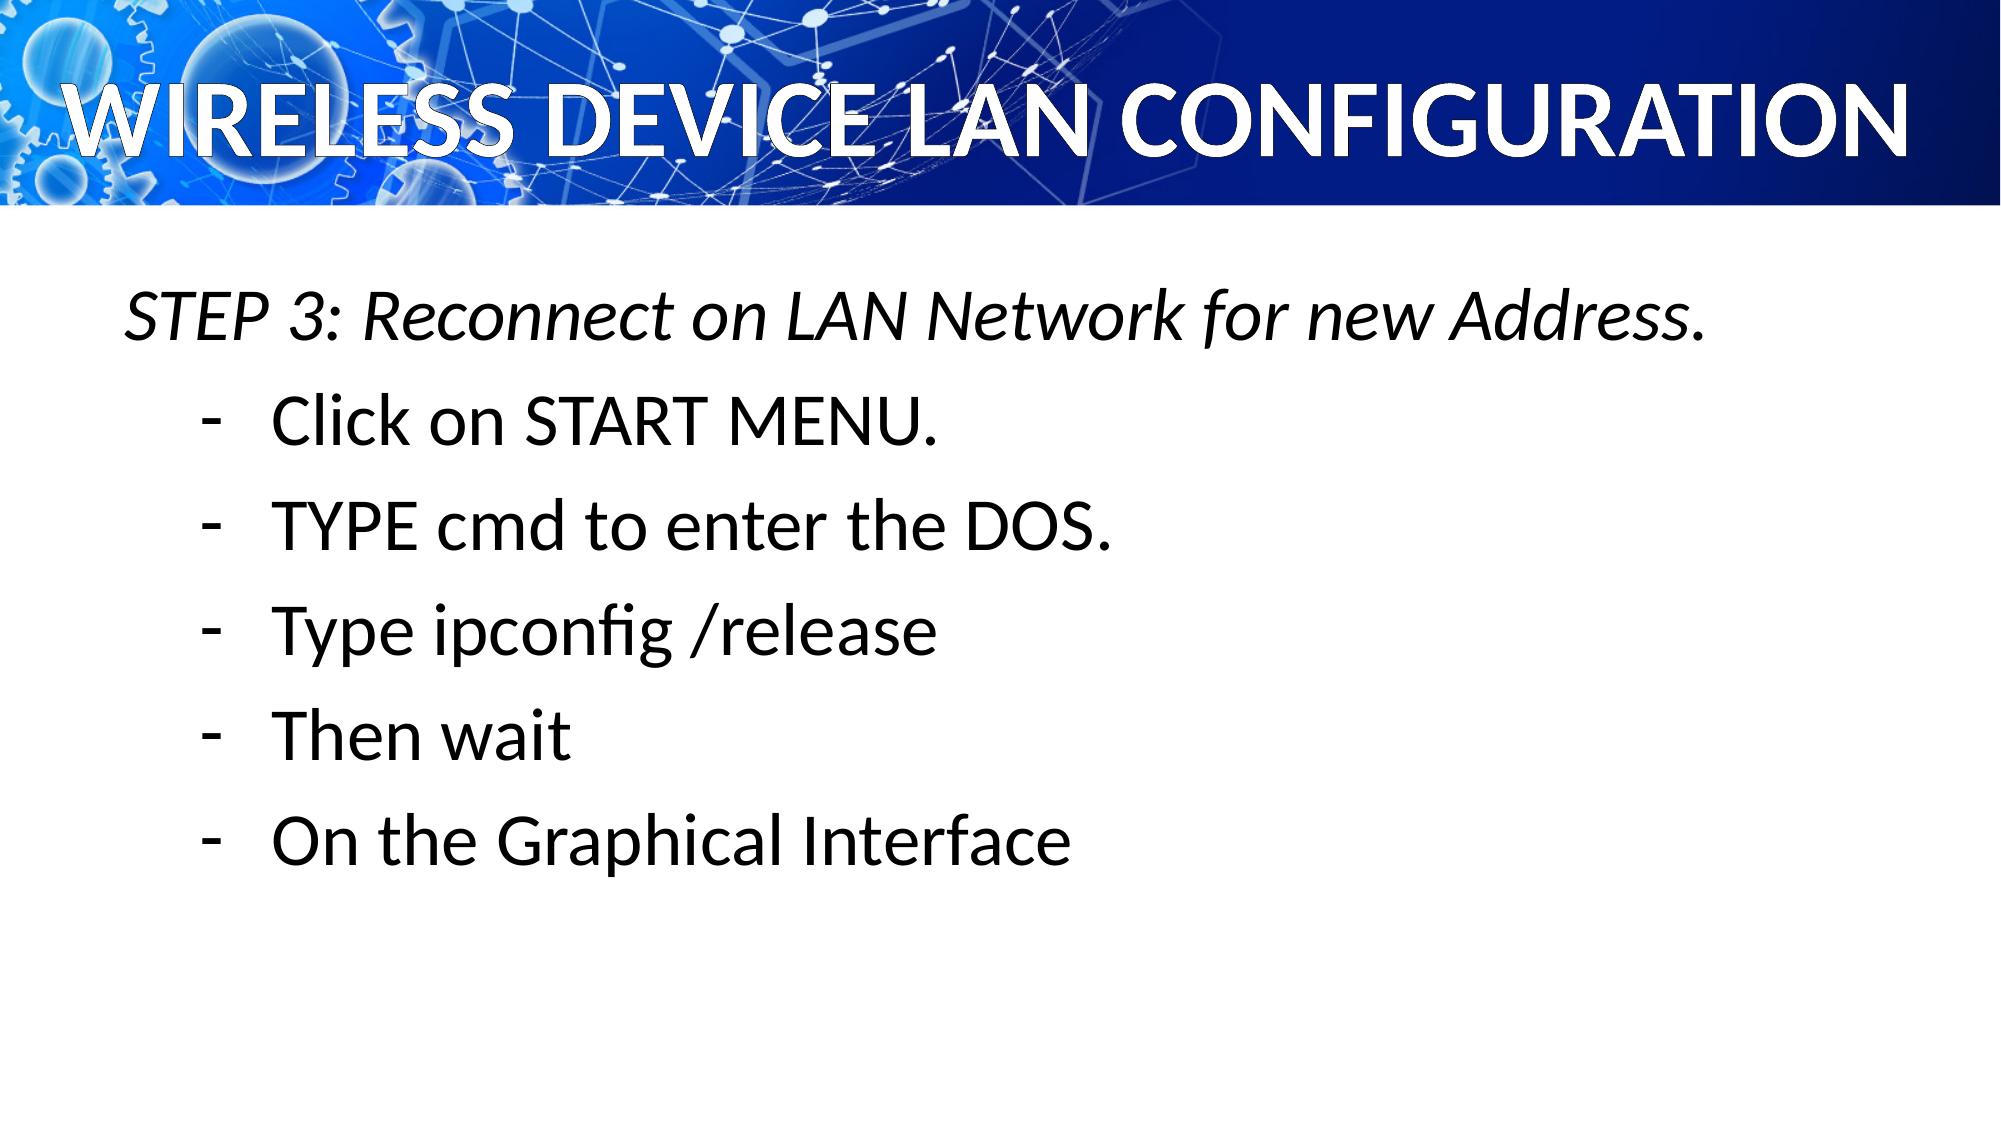

# WIRELESS DEVICE LAN CONFIGURATION
STEP 3: Reconnect on LAN Network for new Address.
Click on START MENU.
TYPE cmd to enter the DOS.
Type ipconfig /release
Then wait
On the Graphical Interface